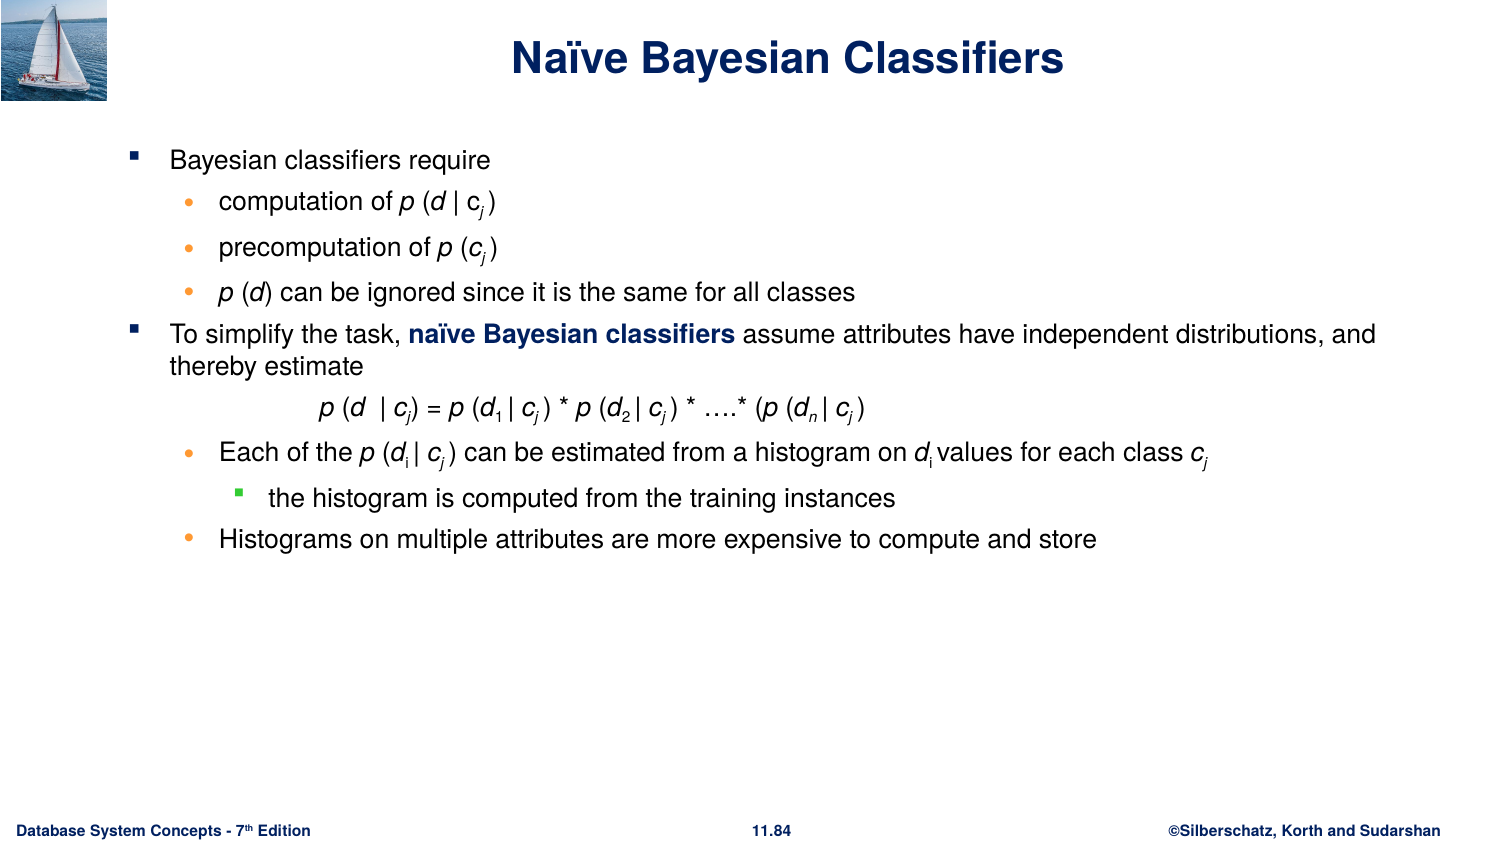

# Naïve Bayesian Classifiers
Bayesian classifiers require
computation of p (d | cj )
precomputation of p (cj )
p (d) can be ignored since it is the same for all classes
To simplify the task, naïve Bayesian classifiers assume attributes have independent distributions, and thereby estimate
		p (d  | cj) = p (d1 | cj ) * p (d2 | cj ) * ….* (p (dn | cj )
Each of the p (di | cj ) can be estimated from a histogram on di values for each class cj
 the histogram is computed from the training instances
Histograms on multiple attributes are more expensive to compute and store